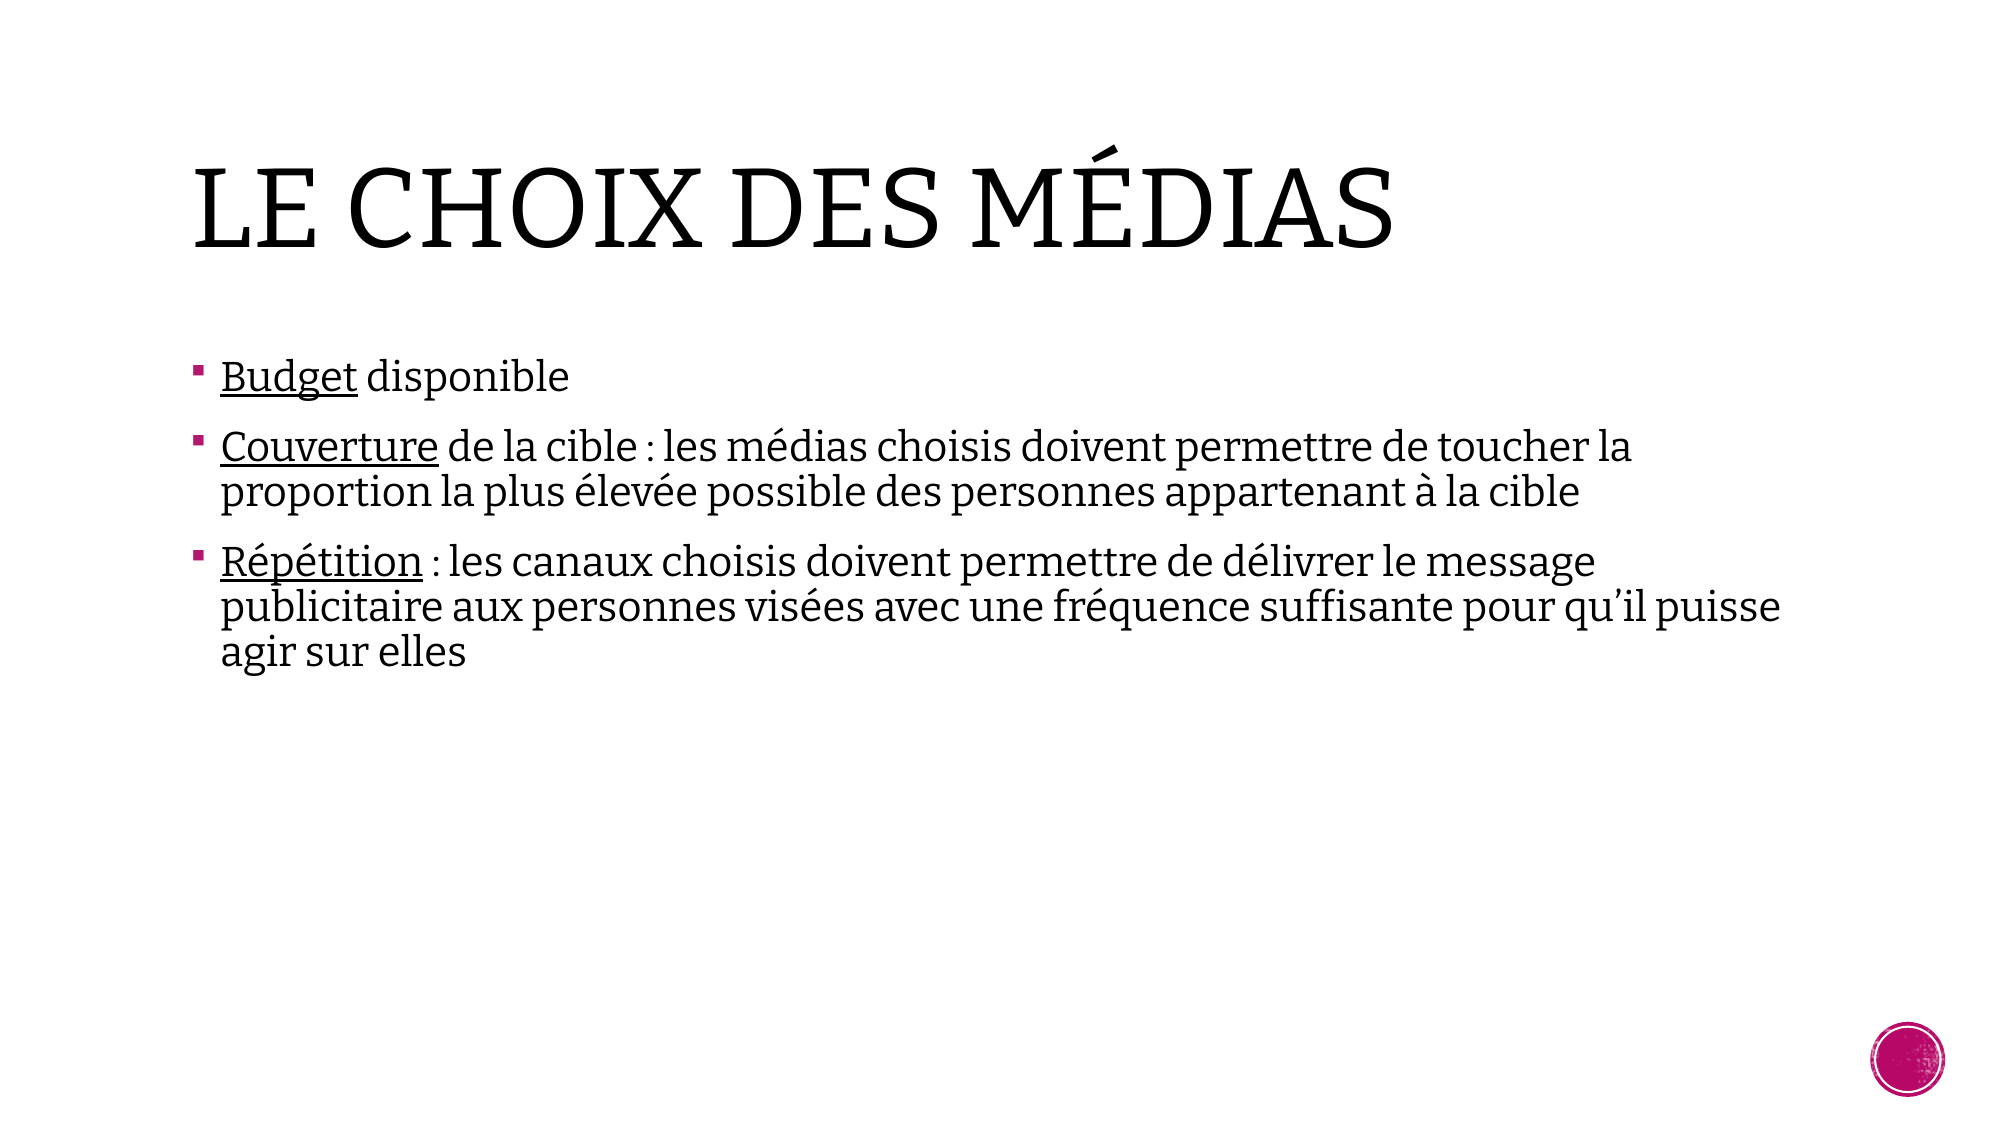

# Le choix des médias
Budget disponible
Couverture de la cible : les médias choisis doivent permettre de toucher la proportion la plus élevée possible des personnes appartenant à la cible
Répétition : les canaux choisis doivent permettre de délivrer le message publicitaire aux personnes visées avec une fréquence suffisante pour qu’il puisse agir sur elles